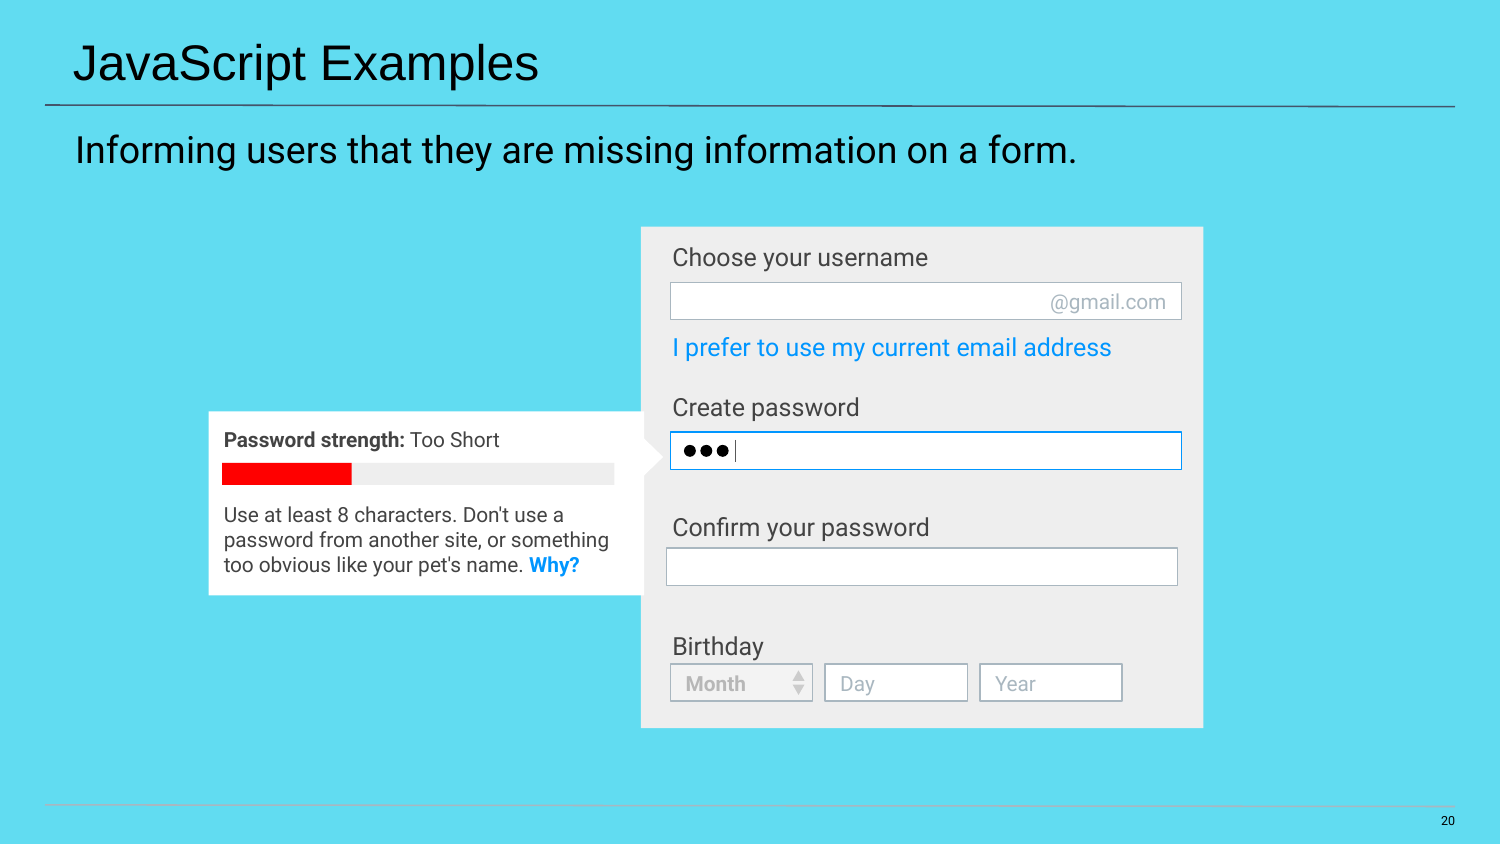

# JavaScript Examples
Informing users that they are missing information on a form.

Choose your username

I prefer to use my current email address

Create password

Confirm your password

Birthday
@gmail.com
Password strength: Too Short

Use at least 8 characters. Don't use a password from another site, or something too obvious like your pet's name. Why?

Month
Day
Year